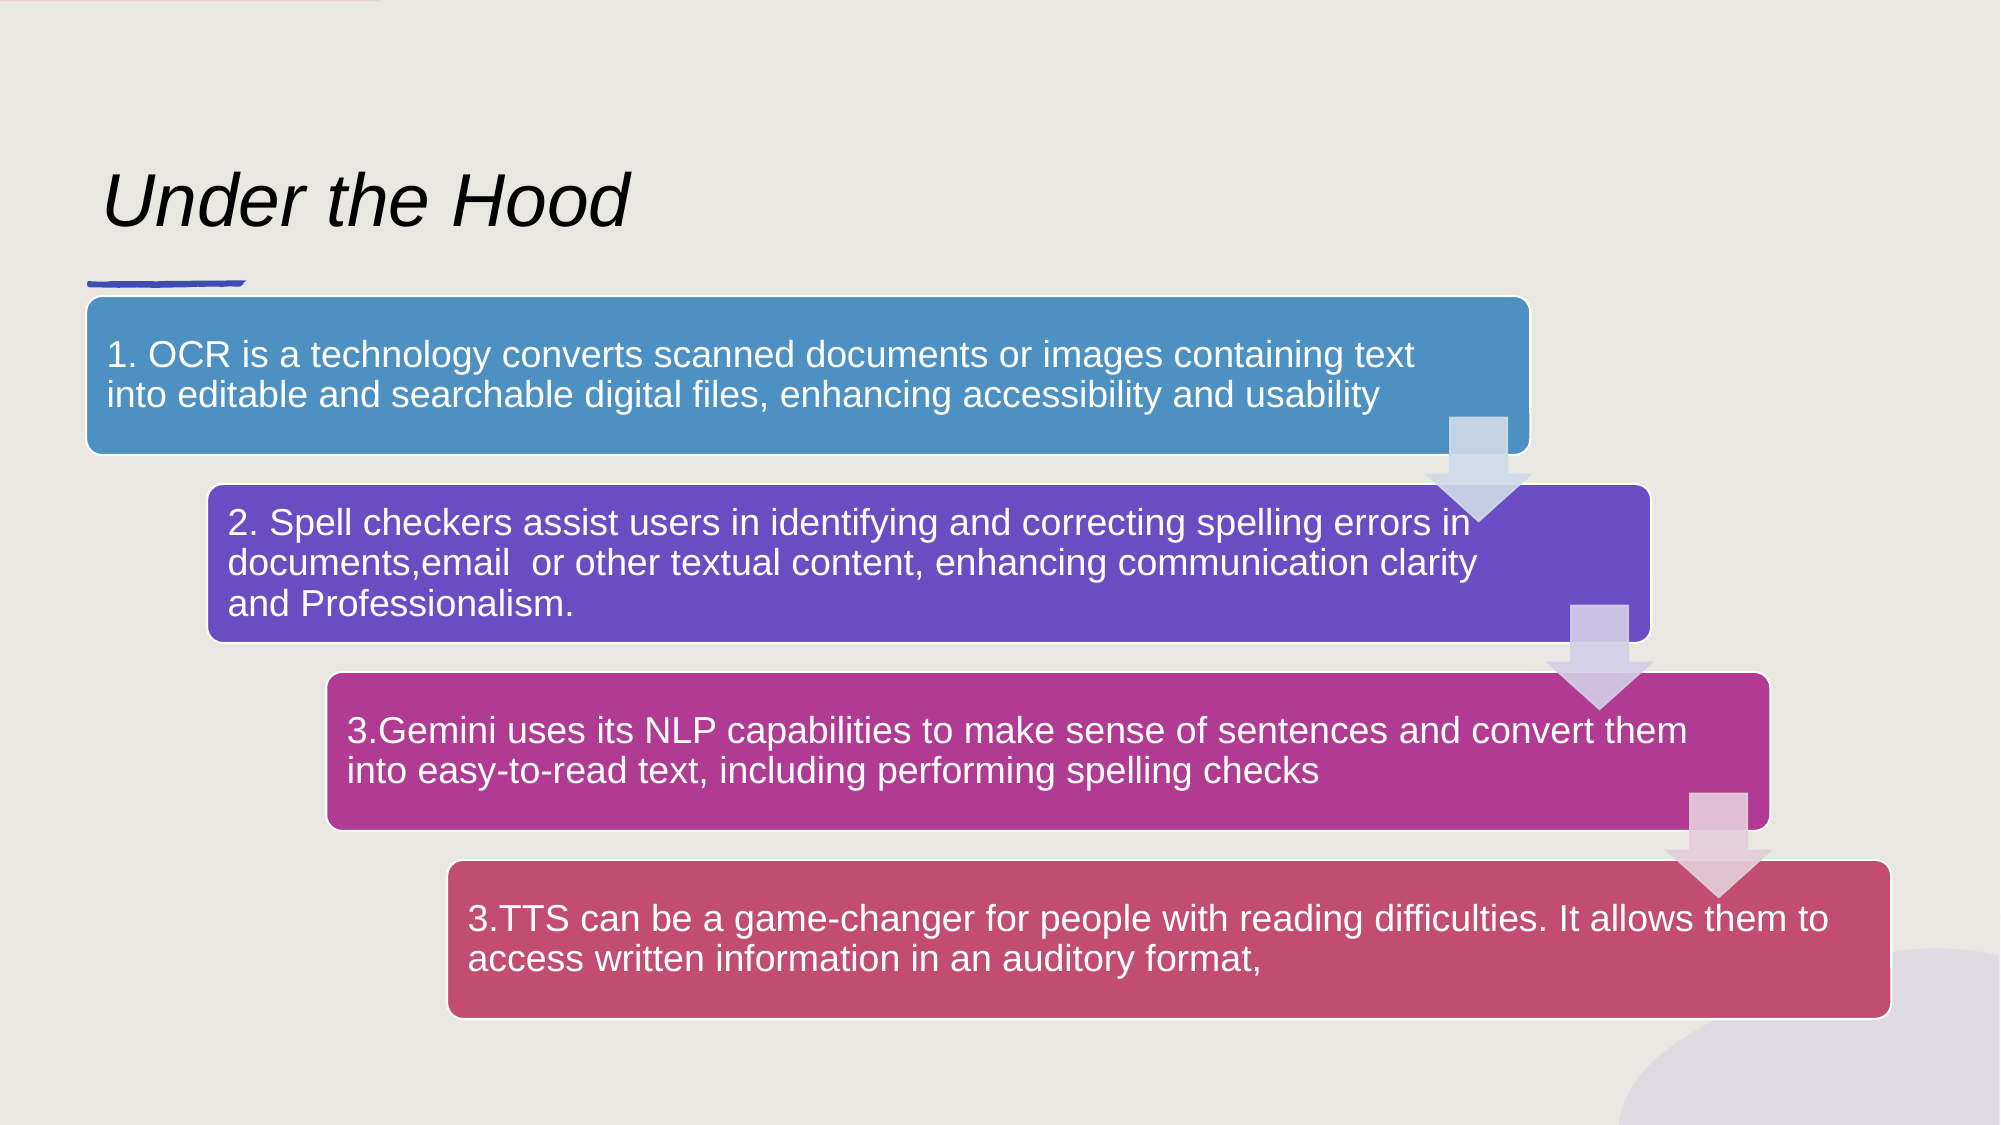

# Under the Hood

1. OCR is a technology converts scanned documents or images containing text into editable and searchable digital files, enhancing accessibility and usability
2. Spell checkers assist users in identifying and correcting spelling errors in documents,email  or other textual content, enhancing communication clarity and Professionalism.
3.Gemini uses its NLP capabilities to make sense of sentences and convert them into easy-to-read text, including performing spelling checks
3.TTS can be a game-changer for people with reading difficulties. It allows them to access written information in an auditory format,